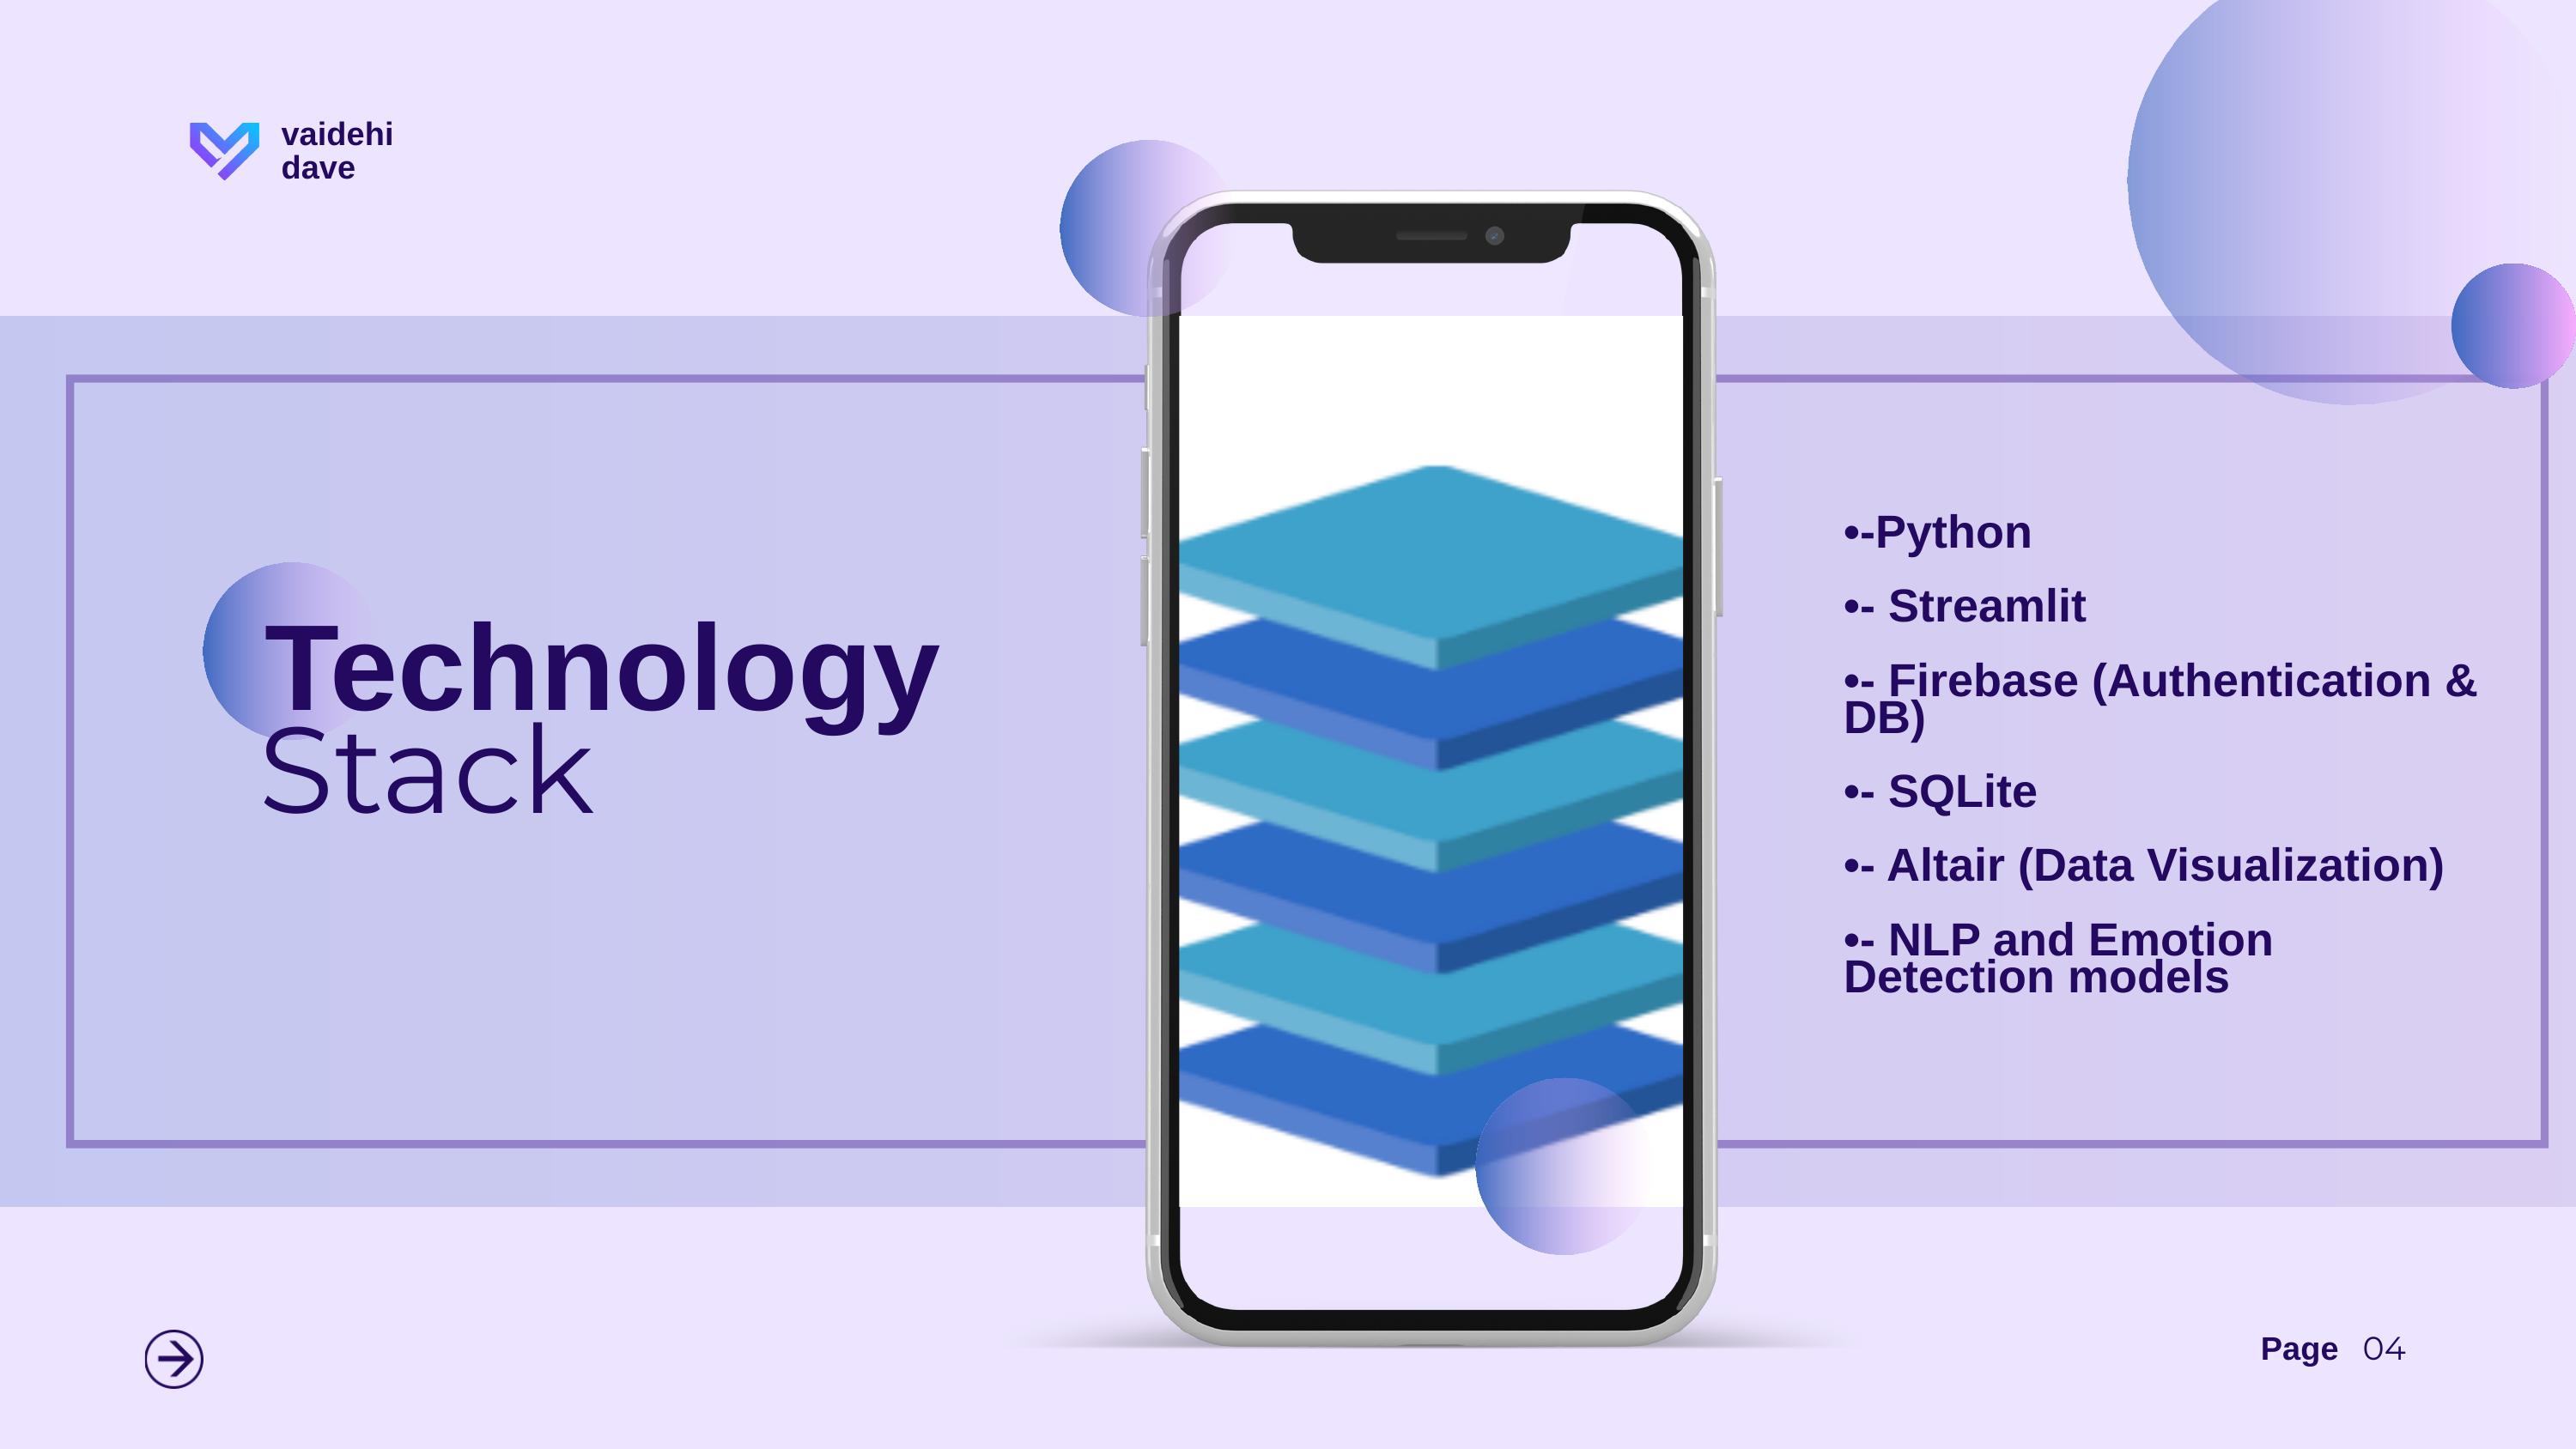

vaidehi dave

•-Python

•- Streamlit

•- Firebase (Authentication & DB)

•- SQLite

•- Altair (Data Visualization)

•- NLP and Emotion Detection models

Technology
Stack

Page
04